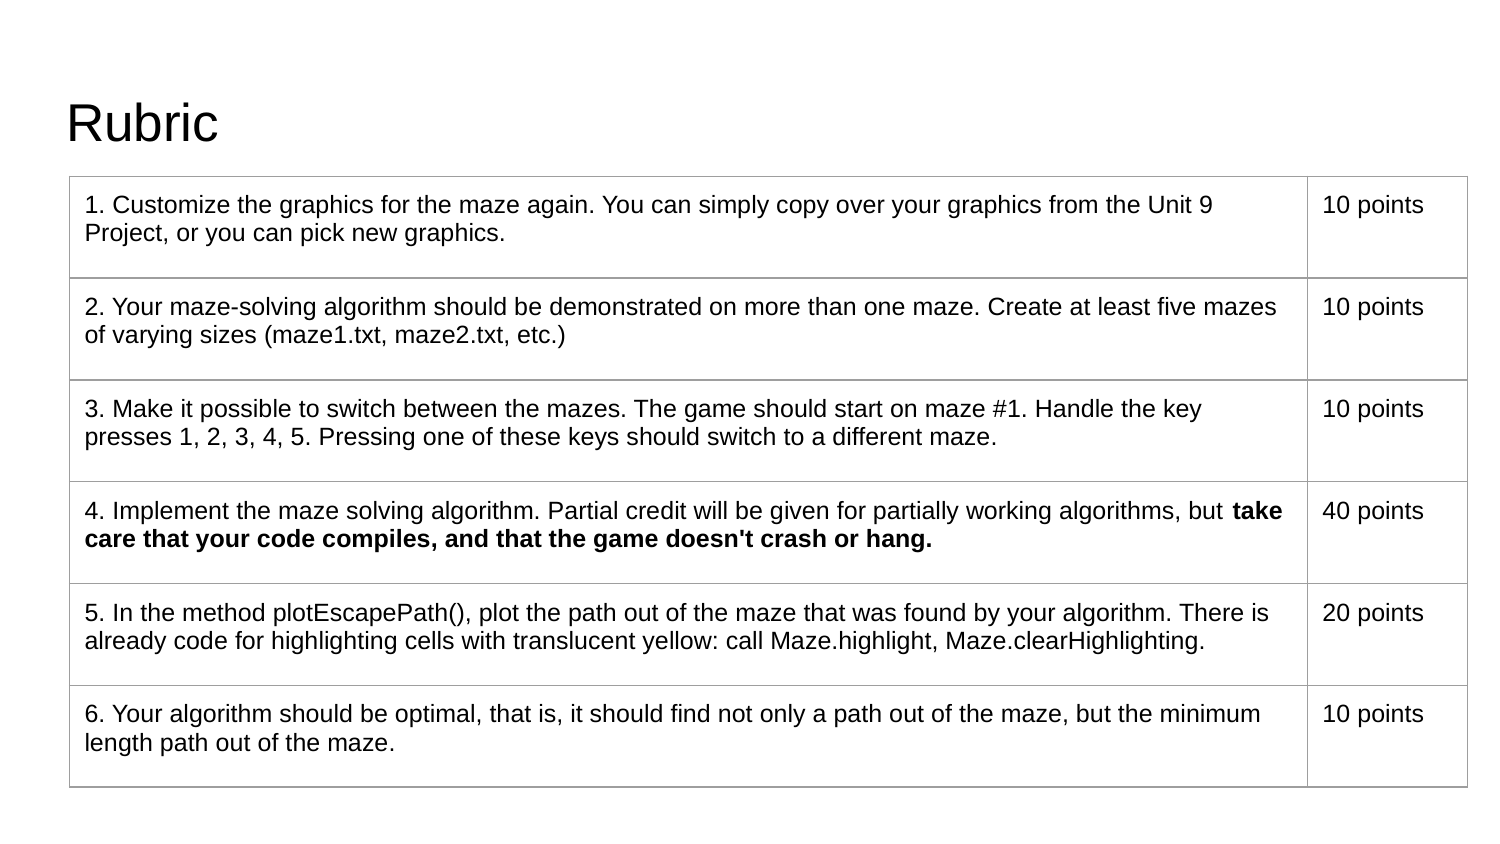

# Rubric
| 1. Customize the graphics for the maze again. You can simply copy over your graphics from the Unit 9 Project, or you can pick new graphics. | 10 points |
| --- | --- |
| 2. Your maze-solving algorithm should be demonstrated on more than one maze. Create at least five mazes of varying sizes (maze1.txt, maze2.txt, etc.) | 10 points |
| 3. Make it possible to switch between the mazes. The game should start on maze #1. Handle the key presses 1, 2, 3, 4, 5. Pressing one of these keys should switch to a different maze. | 10 points |
| 4. Implement the maze solving algorithm. Partial credit will be given for partially working algorithms, but take care that your code compiles, and that the game doesn't crash or hang. | 40 points |
| 5. In the method plotEscapePath(), plot the path out of the maze that was found by your algorithm. There is already code for highlighting cells with translucent yellow: call Maze.highlight, Maze.clearHighlighting. | 20 points |
| 6. Your algorithm should be optimal, that is, it should find not only a path out of the maze, but the minimum length path out of the maze. | 10 points |